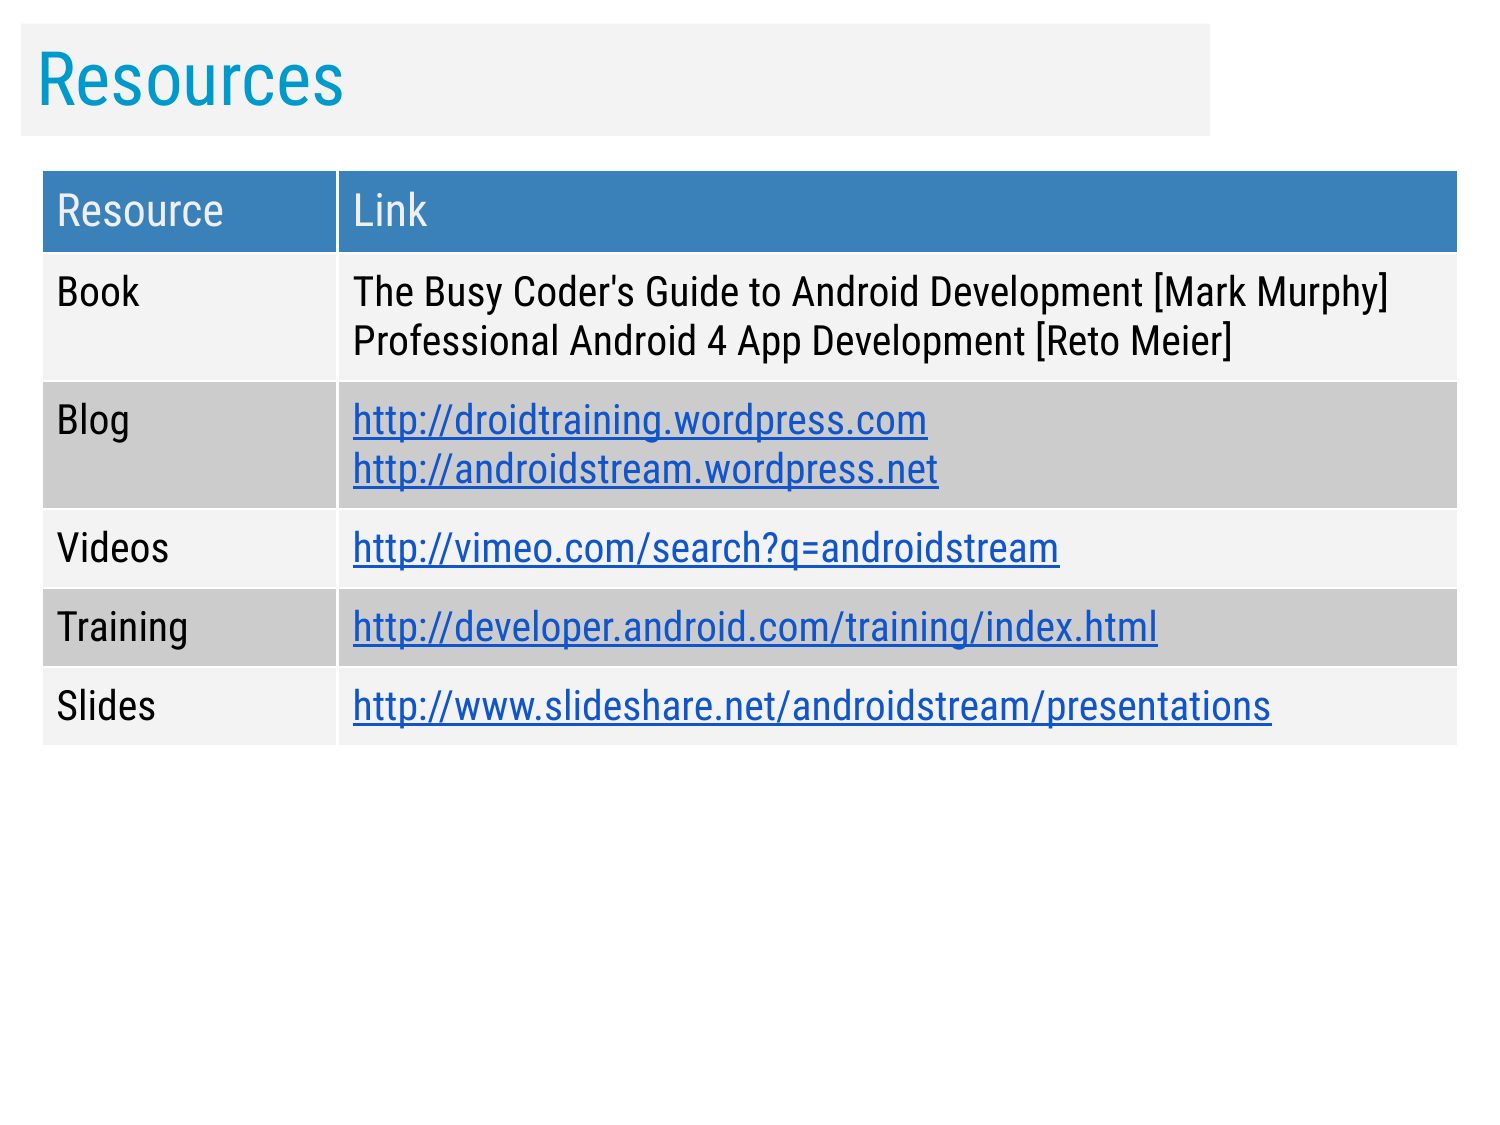

# Resources
| Resource | Link |
| --- | --- |
| Book | The Busy Coder's Guide to Android Development [Mark Murphy] Professional Android 4 App Development [Reto Meier] |
| Blog | http://droidtraining.wordpress.com http://androidstream.wordpress.net |
| Videos | http://vimeo.com/search?q=androidstream |
| Training | http://developer.android.com/training/index.html |
| Slides | http://www.slideshare.net/androidstream/presentations |